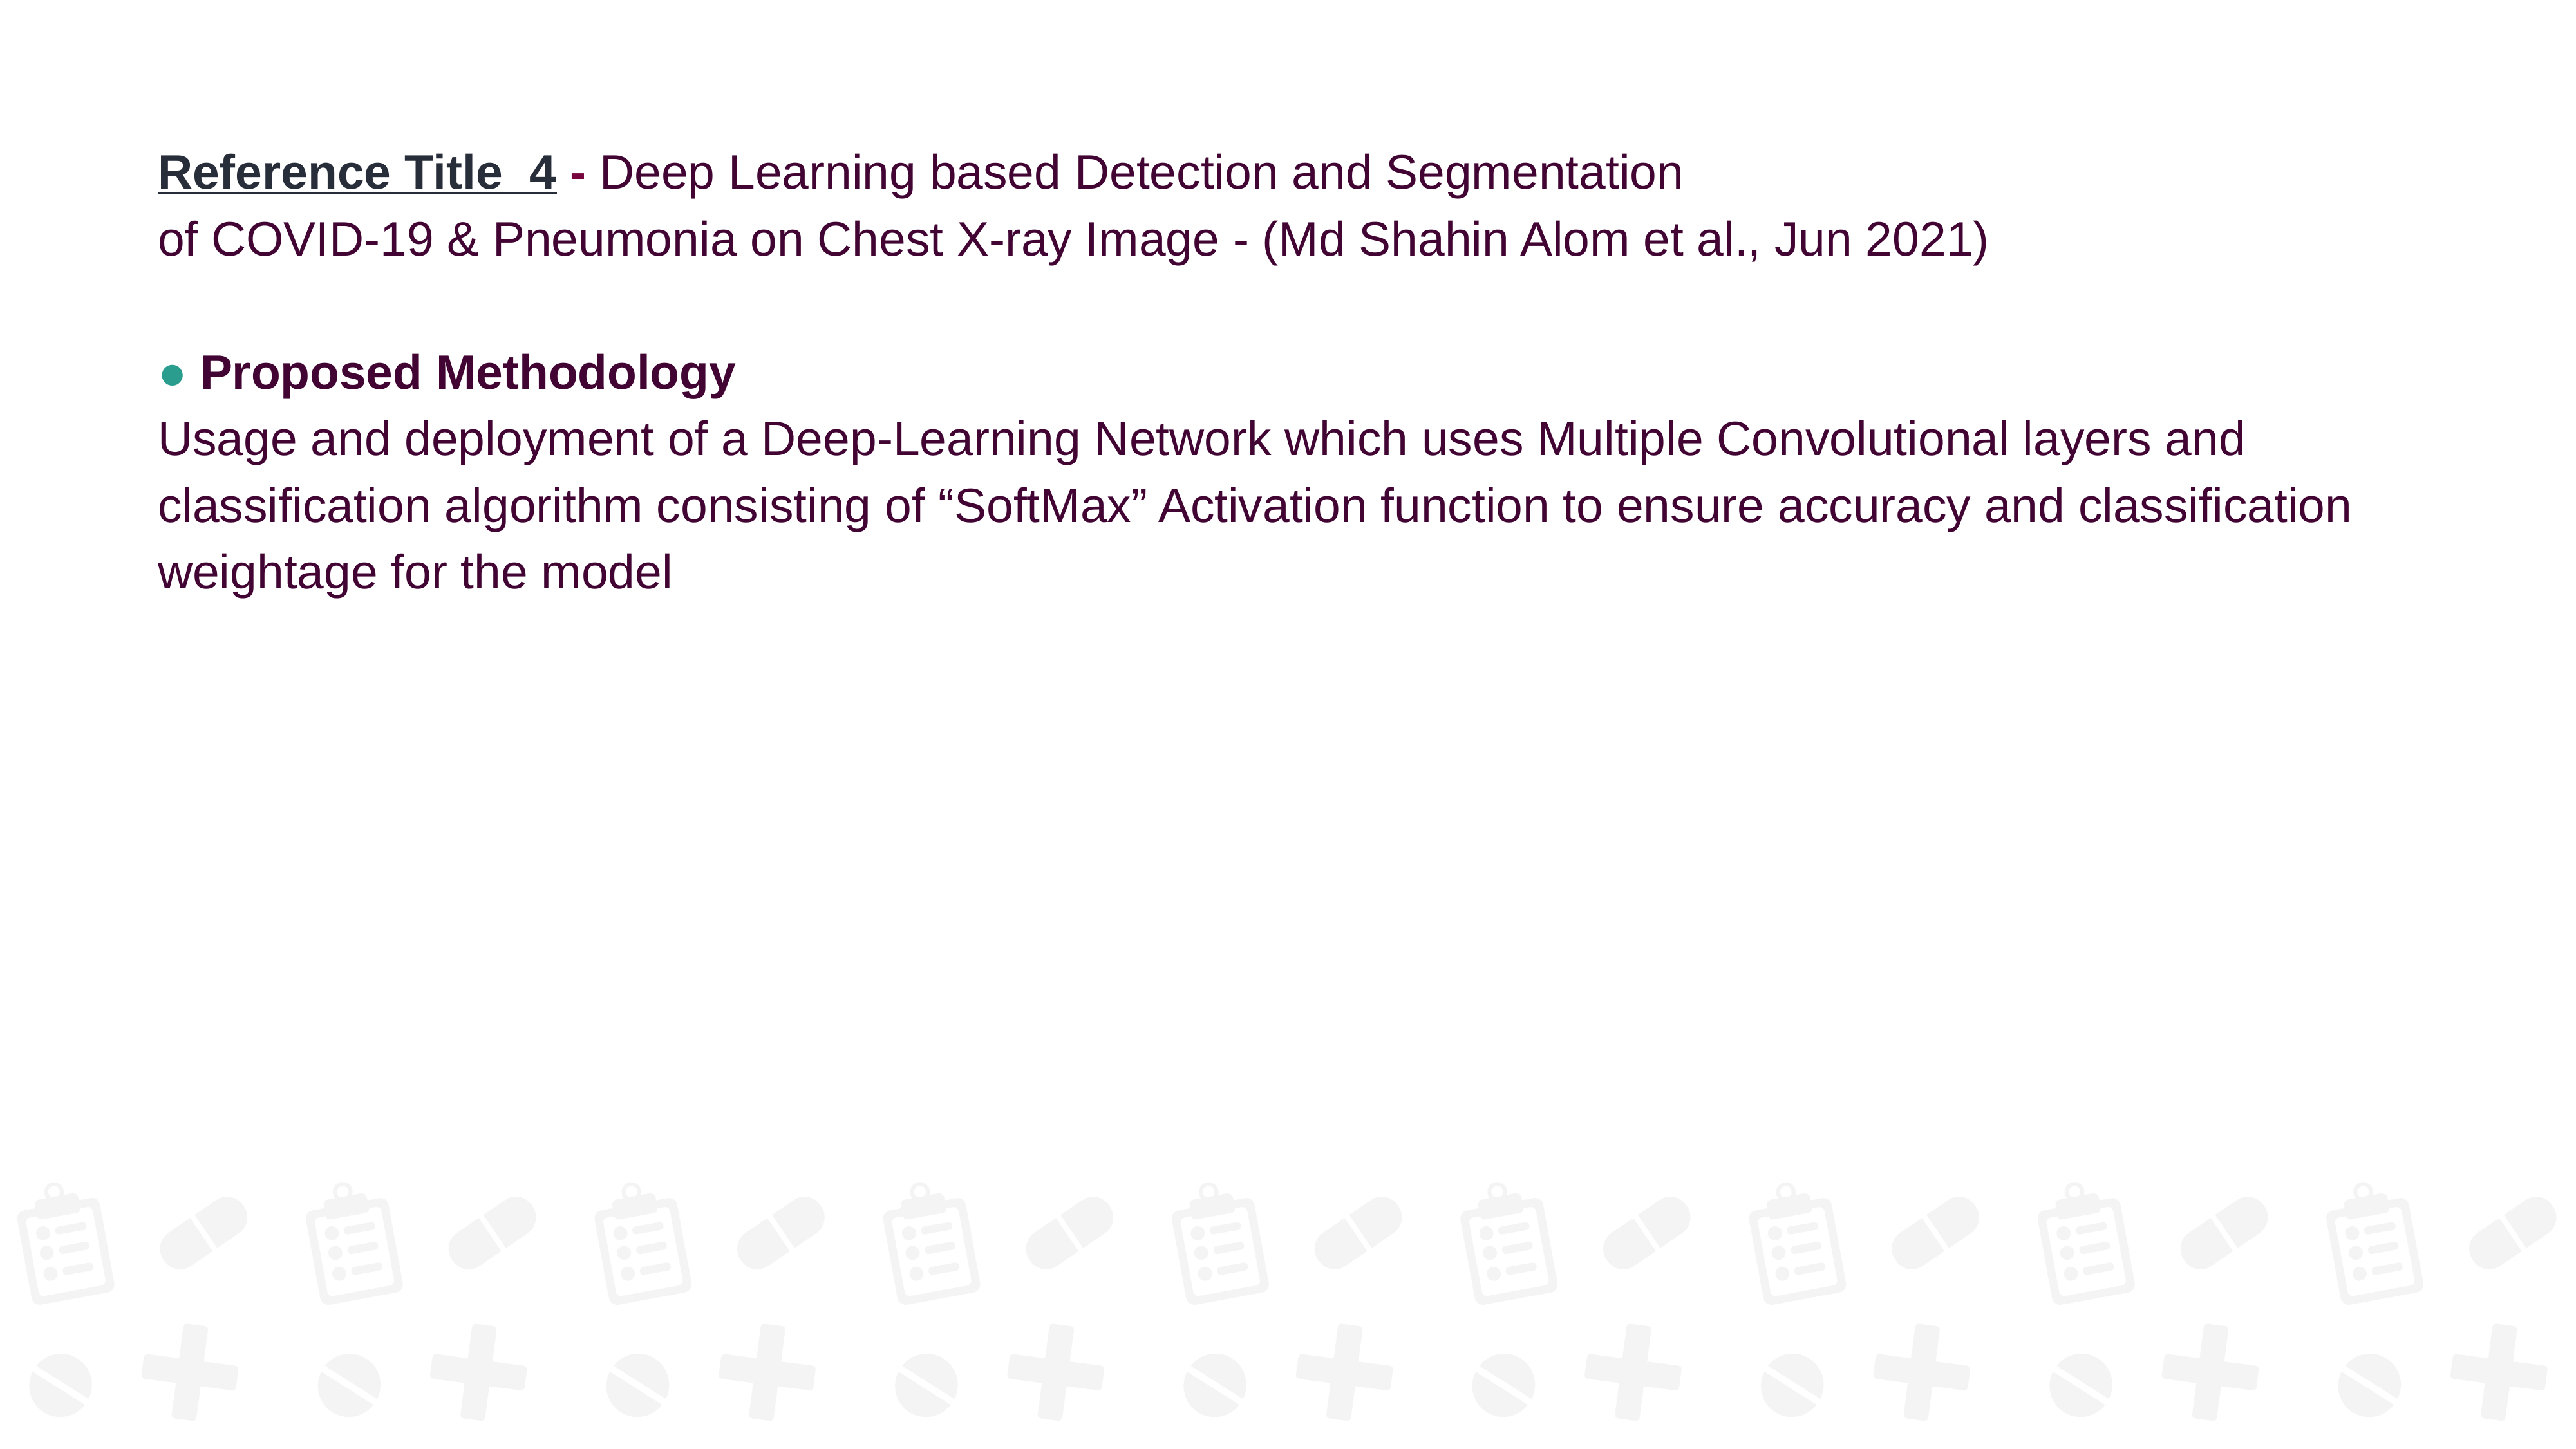

Reference Title  4 - Deep Learning based Detection and Segmentation
of COVID-19 & Pneumonia on Chest X-ray Image - (Md Shahin Alom et al., Jun 2021)

● Proposed Methodology
Usage and deployment of a Deep-Learning Network which uses Multiple Convolutional layers and classification algorithm consisting of “SoftMax” Activation function to ensure accuracy and classification weightage for the model